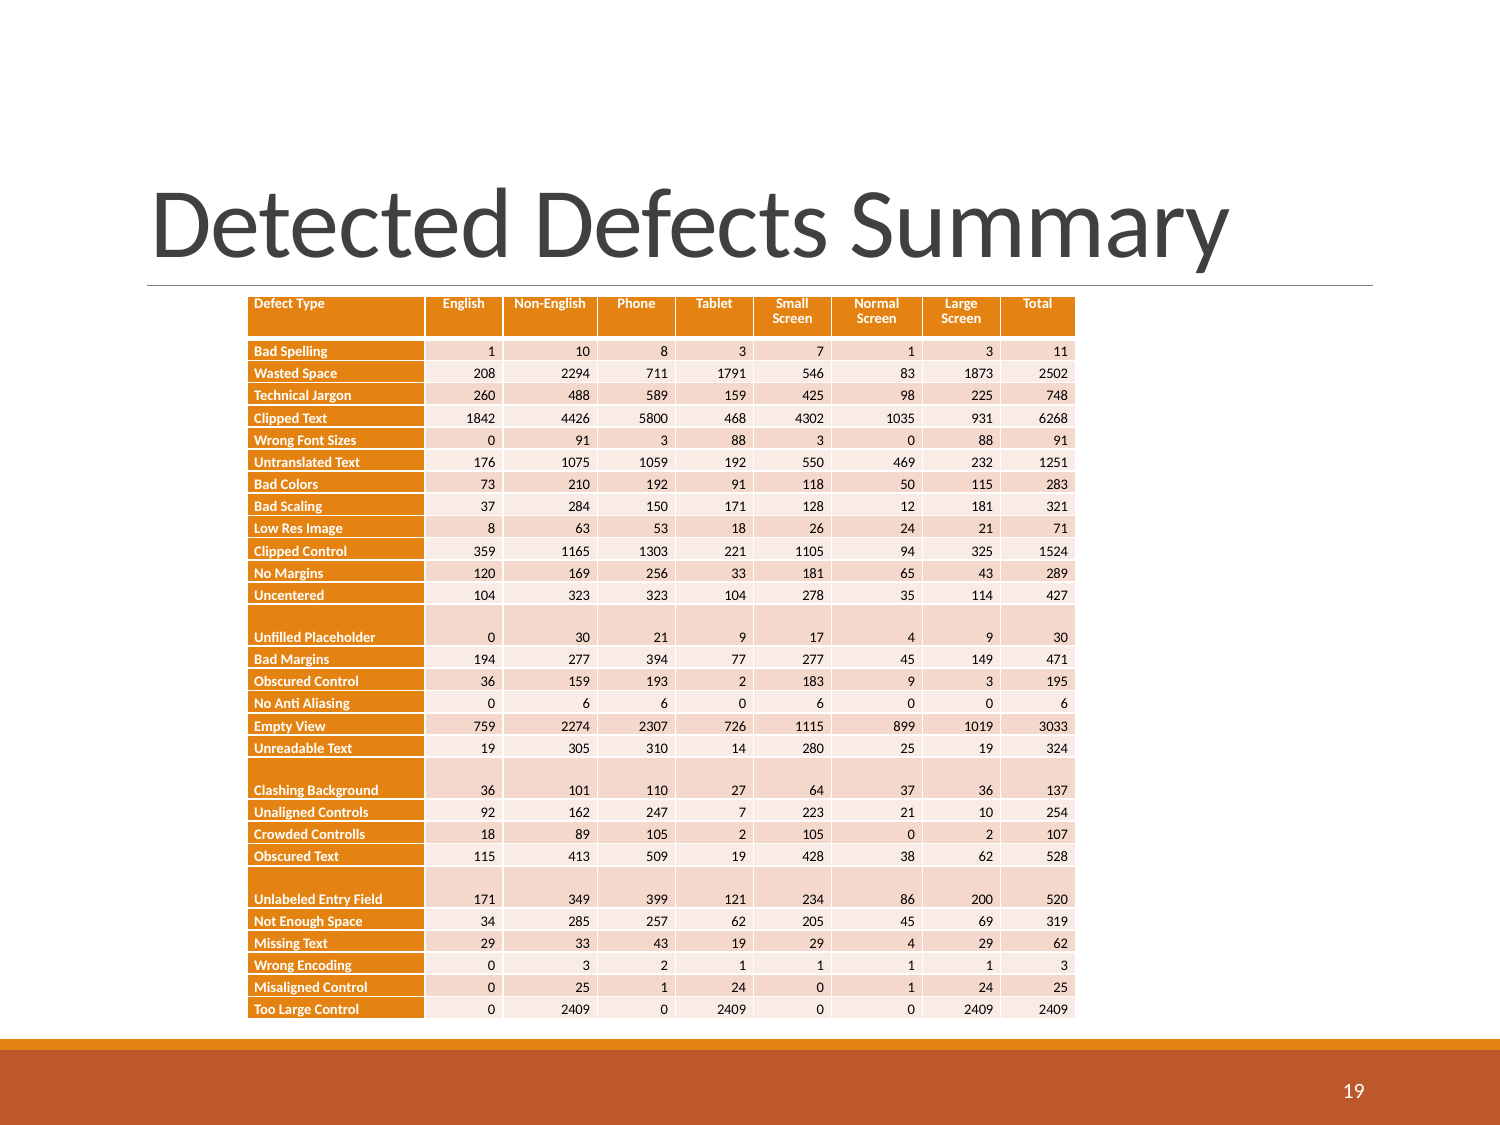

# Detected Defects Summary
| Defect Type | English | Non-English | Phone | Tablet | Small Screen | Normal Screen | Large Screen | Total |
| --- | --- | --- | --- | --- | --- | --- | --- | --- |
| Bad Spelling | 1 | 10 | 8 | 3 | 7 | 1 | 3 | 11 |
| Wasted Space | 208 | 2294 | 711 | 1791 | 546 | 83 | 1873 | 2502 |
| Technical Jargon | 260 | 488 | 589 | 159 | 425 | 98 | 225 | 748 |
| Clipped Text | 1842 | 4426 | 5800 | 468 | 4302 | 1035 | 931 | 6268 |
| Wrong Font Sizes | 0 | 91 | 3 | 88 | 3 | 0 | 88 | 91 |
| Untranslated Text | 176 | 1075 | 1059 | 192 | 550 | 469 | 232 | 1251 |
| Bad Colors | 73 | 210 | 192 | 91 | 118 | 50 | 115 | 283 |
| Bad Scaling | 37 | 284 | 150 | 171 | 128 | 12 | 181 | 321 |
| Low Res Image | 8 | 63 | 53 | 18 | 26 | 24 | 21 | 71 |
| Clipped Control | 359 | 1165 | 1303 | 221 | 1105 | 94 | 325 | 1524 |
| No Margins | 120 | 169 | 256 | 33 | 181 | 65 | 43 | 289 |
| Uncentered | 104 | 323 | 323 | 104 | 278 | 35 | 114 | 427 |
| Unfilled Placeholder | 0 | 30 | 21 | 9 | 17 | 4 | 9 | 30 |
| Bad Margins | 194 | 277 | 394 | 77 | 277 | 45 | 149 | 471 |
| Obscured Control | 36 | 159 | 193 | 2 | 183 | 9 | 3 | 195 |
| No Anti Aliasing | 0 | 6 | 6 | 0 | 6 | 0 | 0 | 6 |
| Empty View | 759 | 2274 | 2307 | 726 | 1115 | 899 | 1019 | 3033 |
| Unreadable Text | 19 | 305 | 310 | 14 | 280 | 25 | 19 | 324 |
| Clashing Background | 36 | 101 | 110 | 27 | 64 | 37 | 36 | 137 |
| Unaligned Controls | 92 | 162 | 247 | 7 | 223 | 21 | 10 | 254 |
| Crowded Controlls | 18 | 89 | 105 | 2 | 105 | 0 | 2 | 107 |
| Obscured Text | 115 | 413 | 509 | 19 | 428 | 38 | 62 | 528 |
| Unlabeled Entry Field | 171 | 349 | 399 | 121 | 234 | 86 | 200 | 520 |
| Not Enough Space | 34 | 285 | 257 | 62 | 205 | 45 | 69 | 319 |
| Missing Text | 29 | 33 | 43 | 19 | 29 | 4 | 29 | 62 |
| Wrong Encoding | 0 | 3 | 2 | 1 | 1 | 1 | 1 | 3 |
| Misaligned Control | 0 | 25 | 1 | 24 | 0 | 1 | 24 | 25 |
| Too Large Control | 0 | 2409 | 0 | 2409 | 0 | 0 | 2409 | 2409 |
19